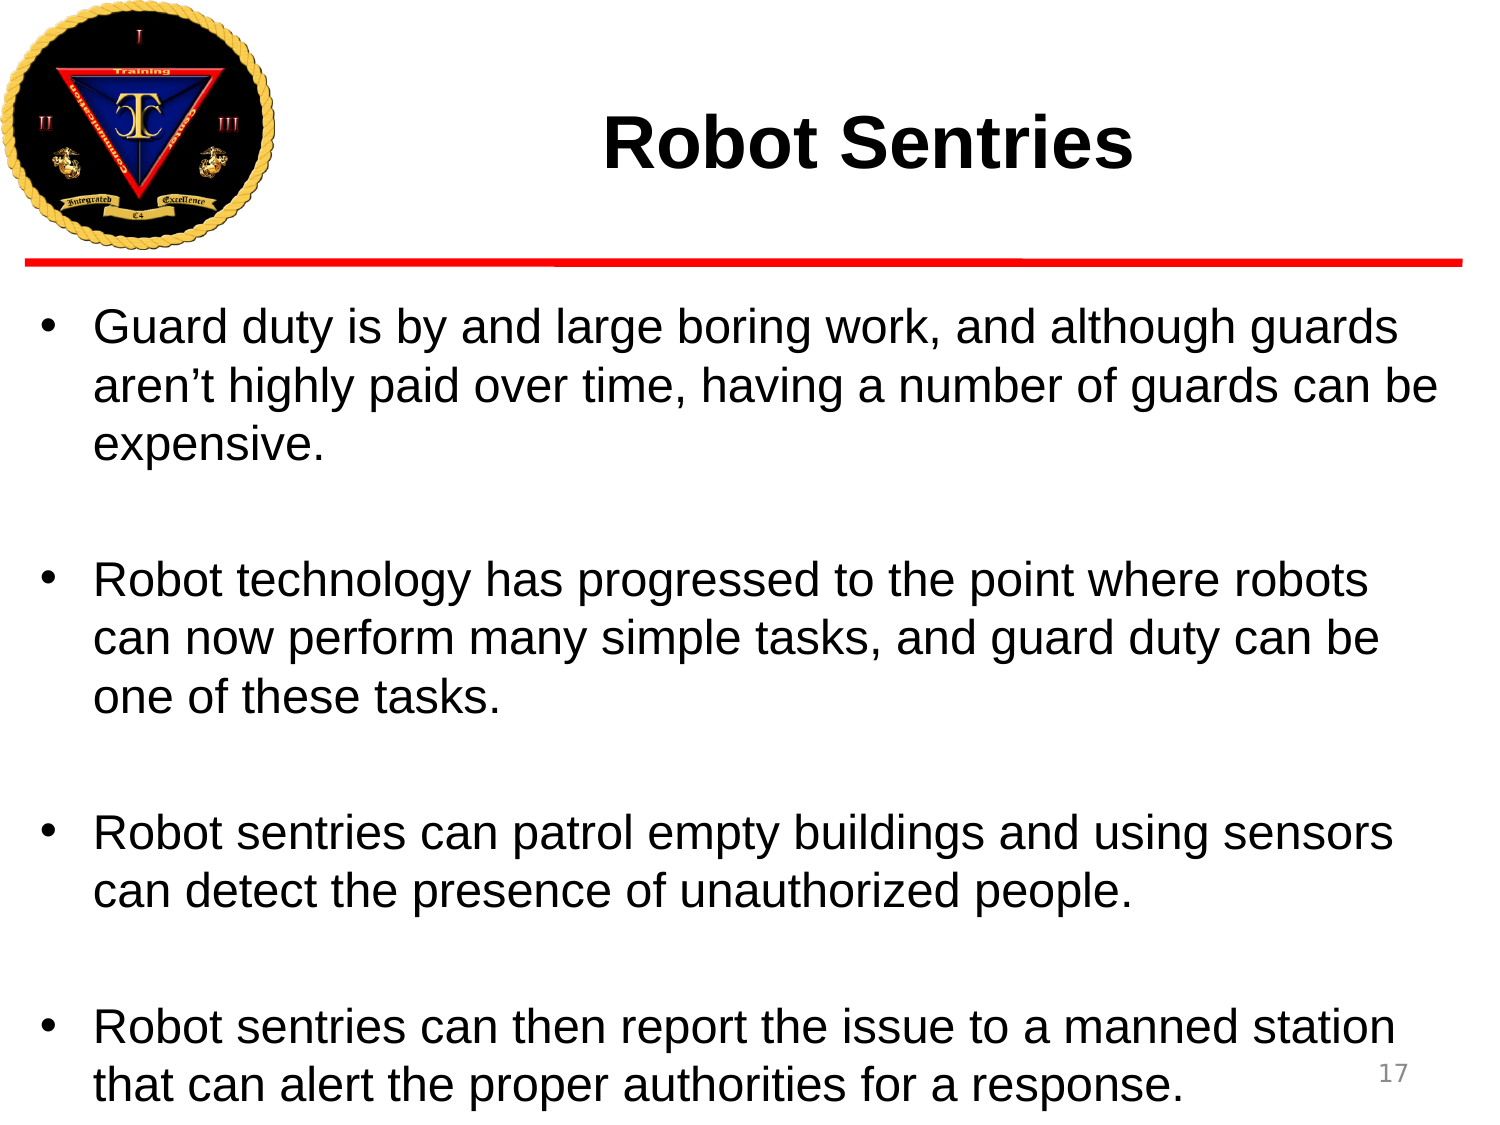

# Robot Sentries
Guard duty is by and large boring work, and although guards aren’t highly paid over time, having a number of guards can be expensive.

Robot technology has progressed to the point where robots can now perform many simple tasks, and guard duty can be one of these tasks.

Robot sentries can patrol empty buildings and using sensors can detect the presence of unauthorized people.

Robot sentries can then report the issue to a manned station that can alert the proper authorities for a response.
17